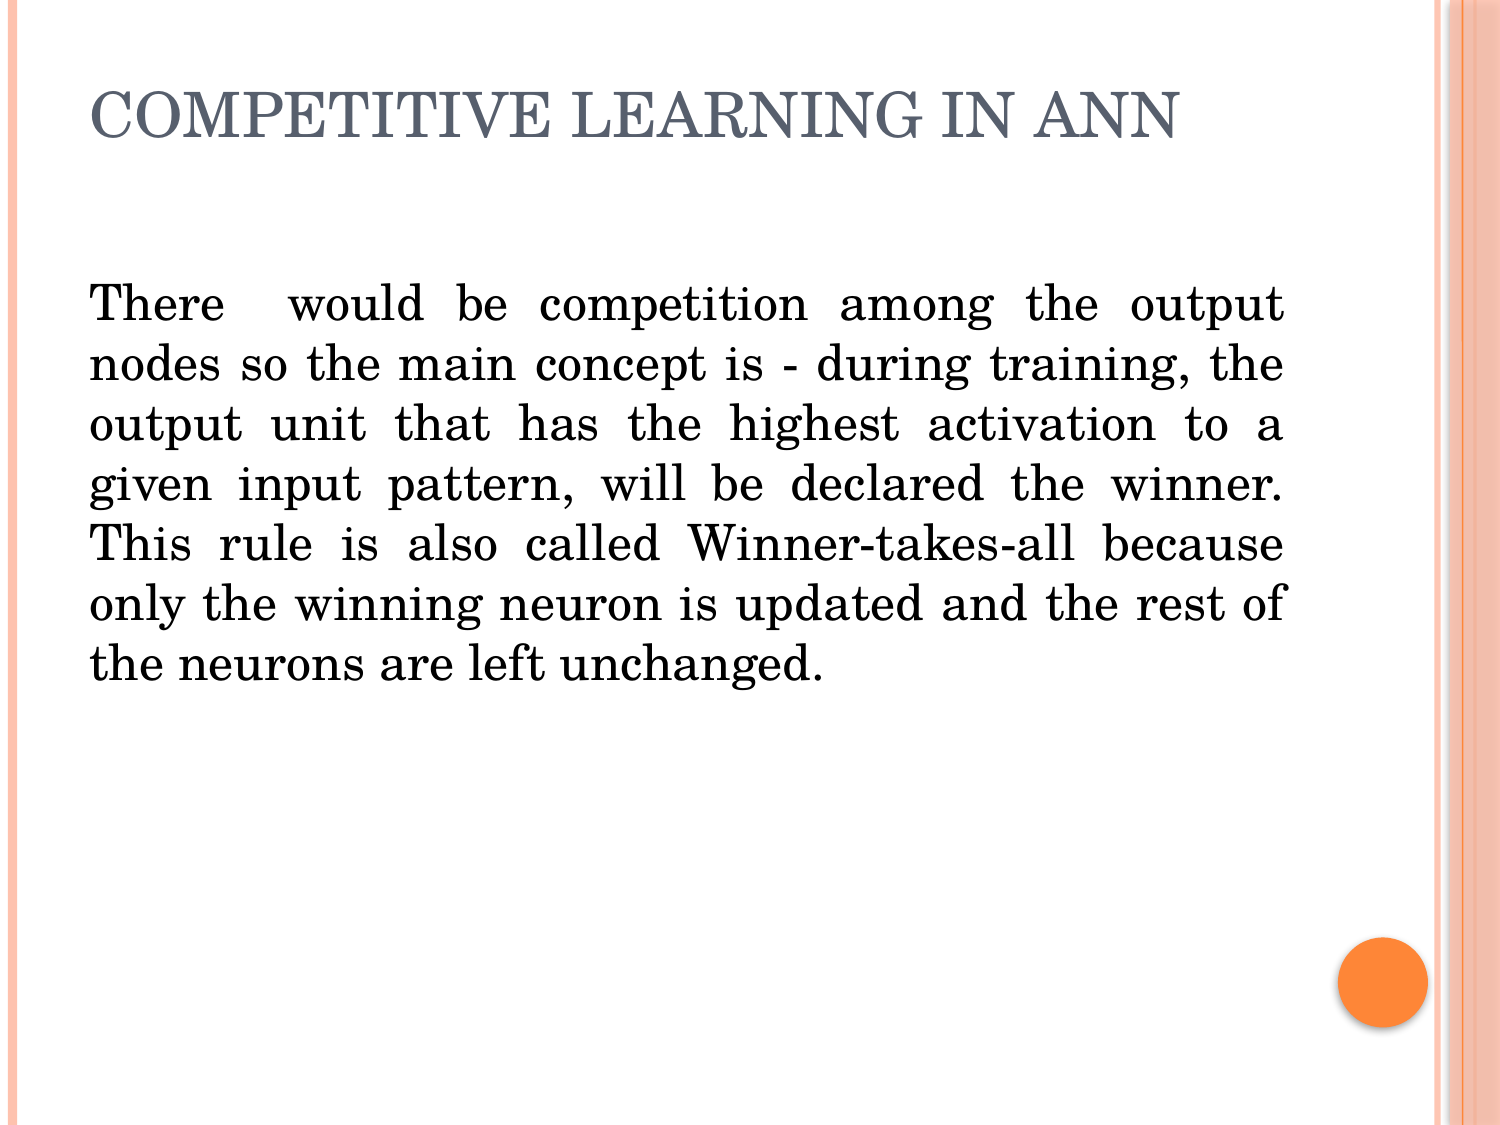

# Competitive Learning in ANN
There  would be competition among the output nodes so the main concept is - during training, the output unit that has the highest activation to a given input pattern, will be declared the winner. This rule is also called Winner-takes-all because only the winning neuron is updated and the rest of the neurons are left unchanged.